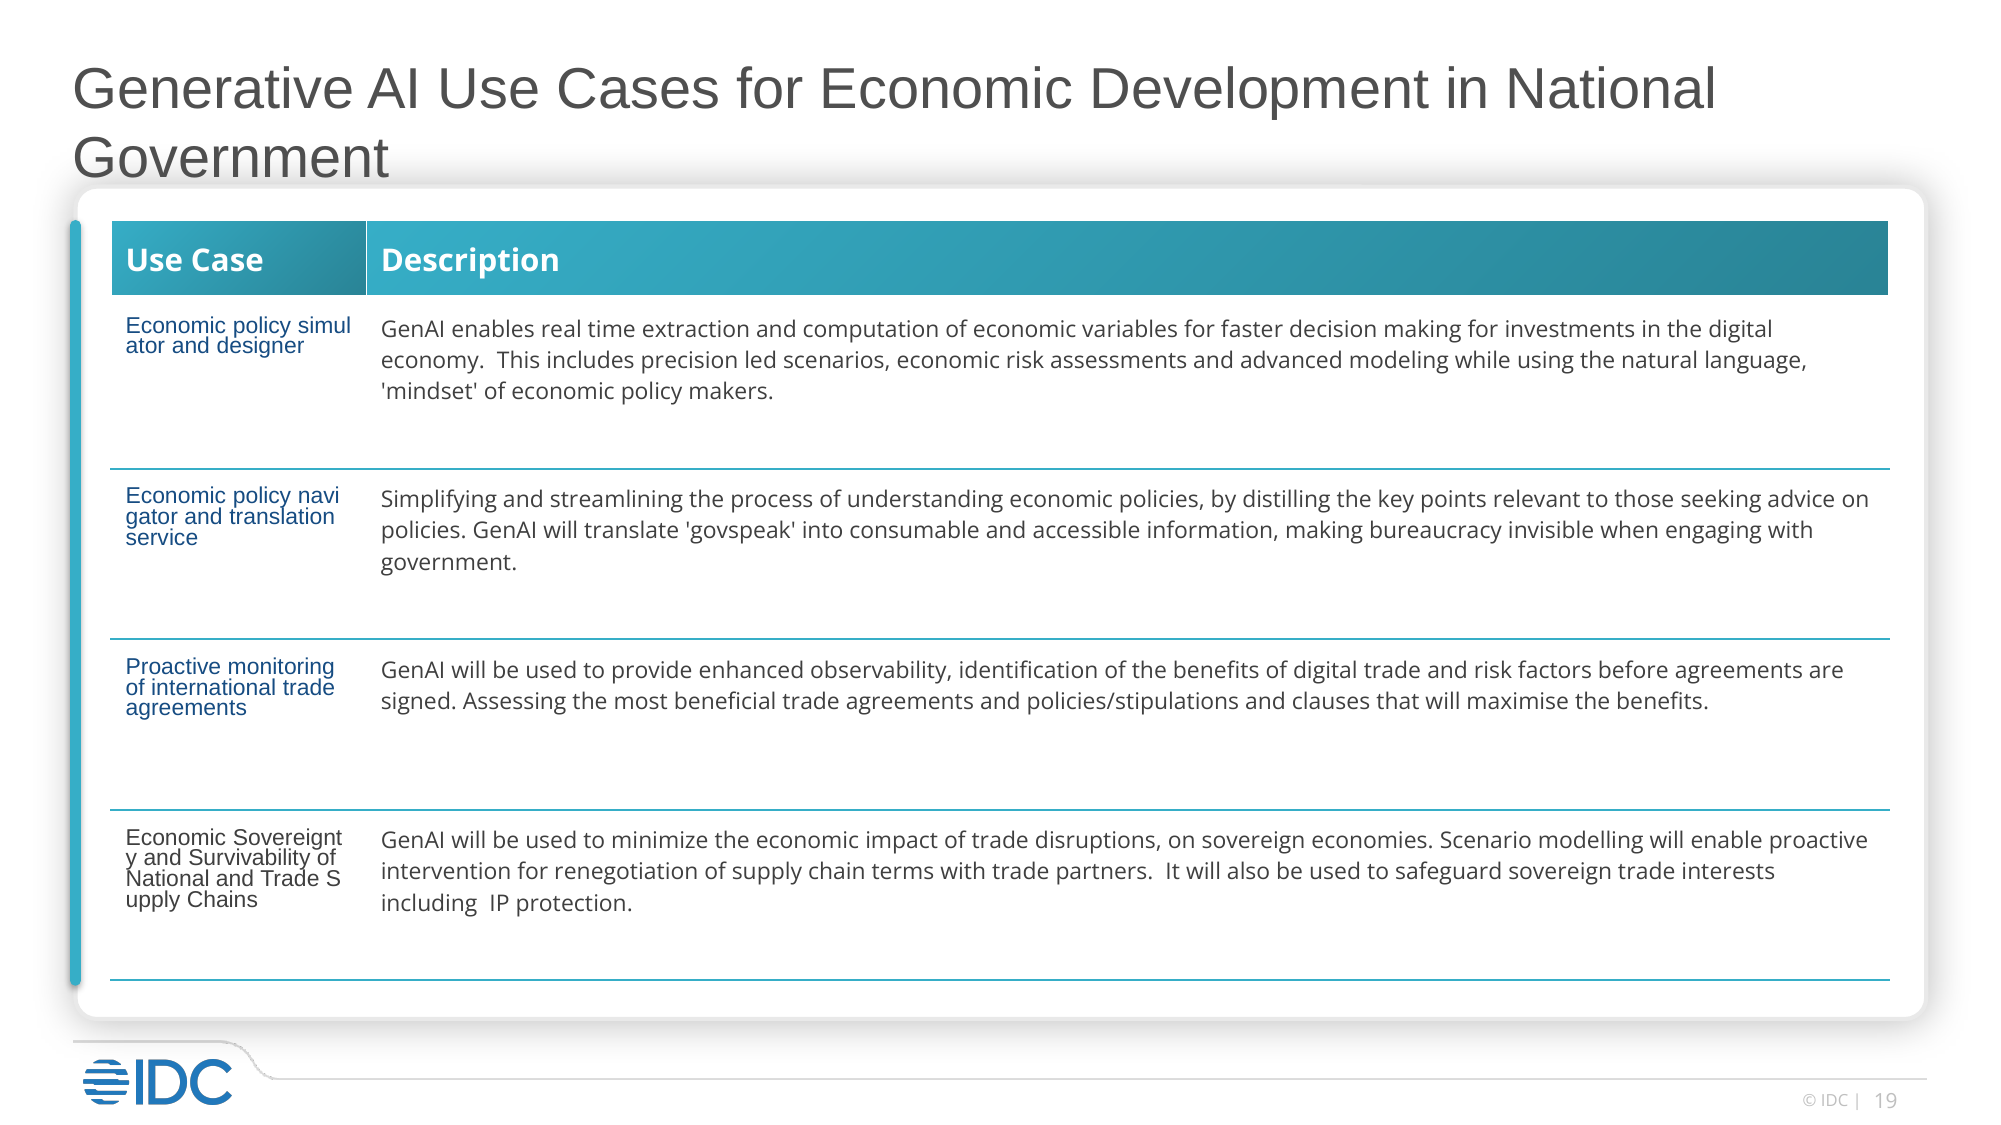

# Generative AI Use Cases for Economic Development in National Government

| Use Case | Description |
| --- | --- |
| Economic policy simulator and designer | GenAI enables real time extraction and computation of economic variables for faster decision making for investments in the digital economy.  This includes precision led scenarios, economic risk assessments and advanced modeling while using the natural language, 'mindset' of economic policy makers. |
| Economic policy navigator and translation service | Simplifying and streamlining the process of understanding economic policies, by distilling the key points relevant to those seeking advice on policies. GenAI will translate 'govspeak' into consumable and accessible information, making bureaucracy invisible when engaging with government. |
| Proactive monitoring of international trade agreements | GenAI will be used to provide enhanced observability, identification of the benefits of digital trade and risk factors before agreements are signed. Assessing the most beneficial trade agreements and policies/stipulations and clauses that will maximise the benefits. |
| Economic Sovereignty and Survivability of National and Trade Supply Chains | GenAI will be used to minimize the economic impact of trade disruptions, on sovereign economies. Scenario modelling will enable proactive intervention for renegotiation of supply chain terms with trade partners.  It will also be used to safeguard sovereign trade interests including  IP protection. |